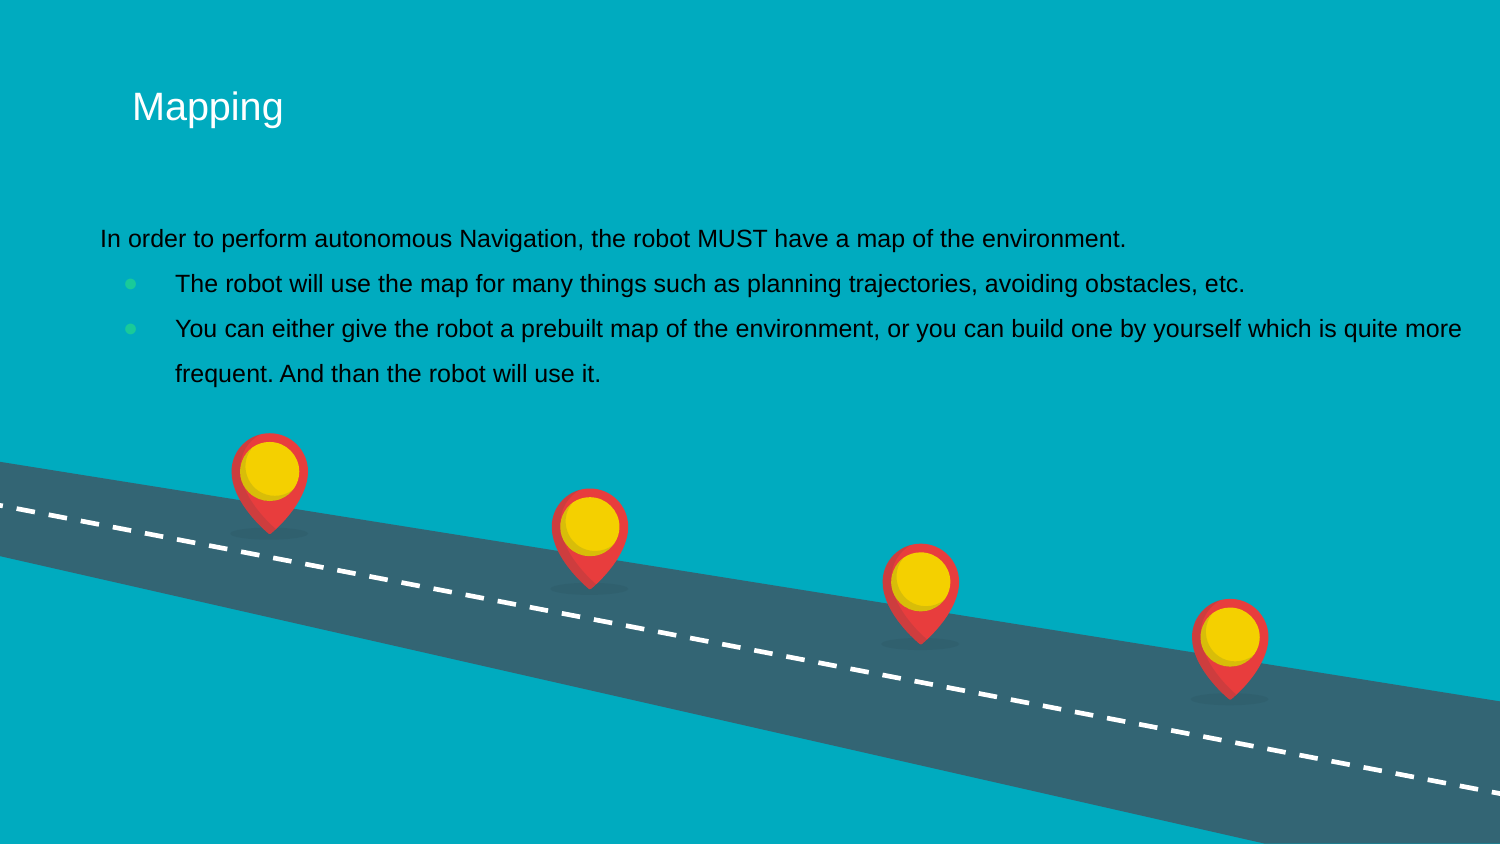

# Mapping
In order to perform autonomous Navigation, the robot MUST have a map of the environment.
The robot will use the map for many things such as planning trajectories, avoiding obstacles, etc.
You can either give the robot a prebuilt map of the environment, or you can build one by yourself which is quite more frequent. And than the robot will use it.